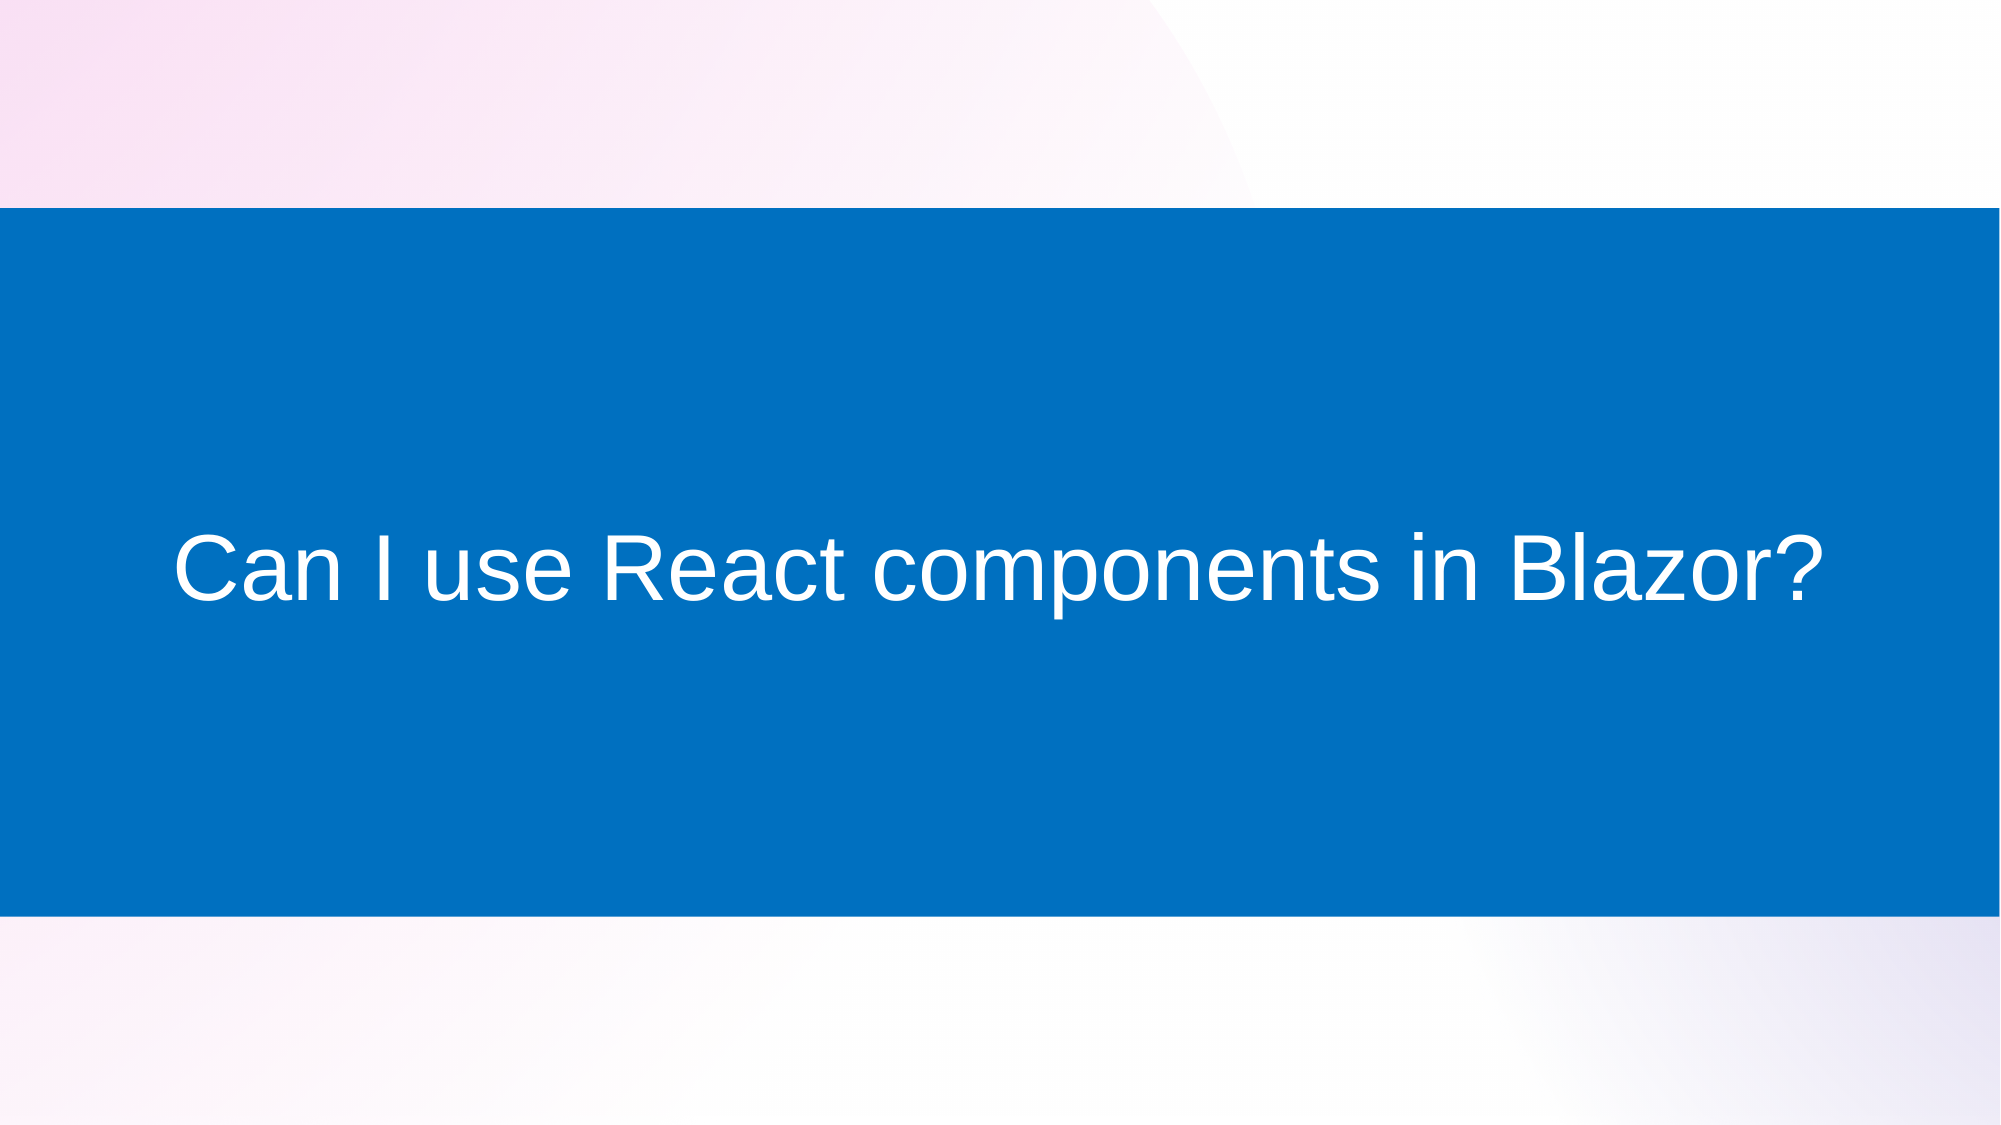

Can I use React components in Blazor?